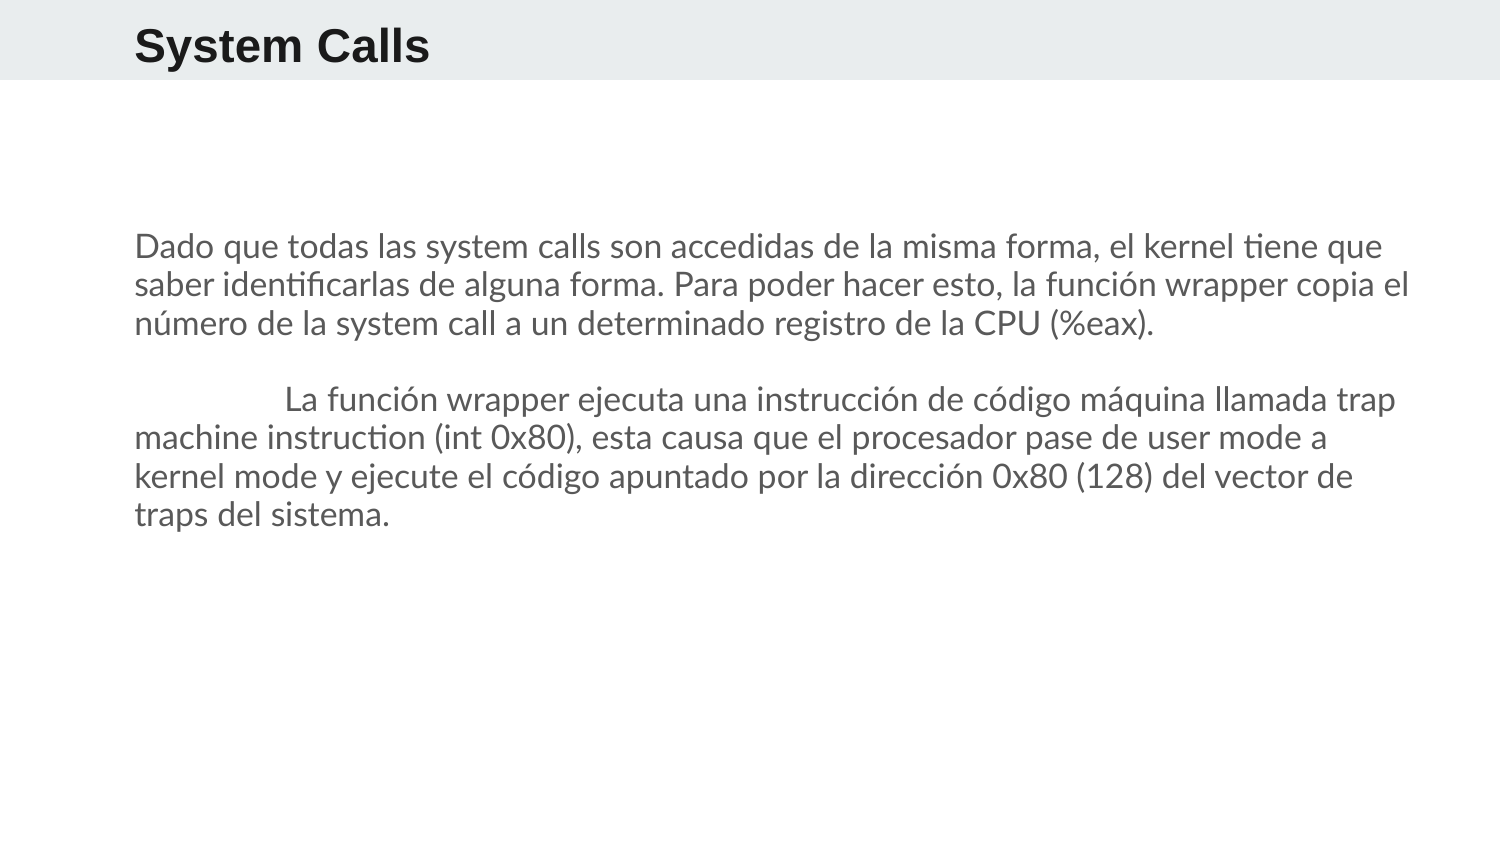

# System Calls

Dado que todas las system calls son accedidas de la misma forma, el kernel tiene que saber identificarlas de alguna forma. Para poder hacer esto, la función wrapper copia el número de la system call a un determinado registro de la CPU (%eax).

	La función wrapper ejecuta una instrucción de código máquina llamada trap machine instruction (int 0x80), esta causa que el procesador pase de user mode a kernel mode y ejecute el código apuntado por la dirección 0x80 (128) del vector de traps del sistema.